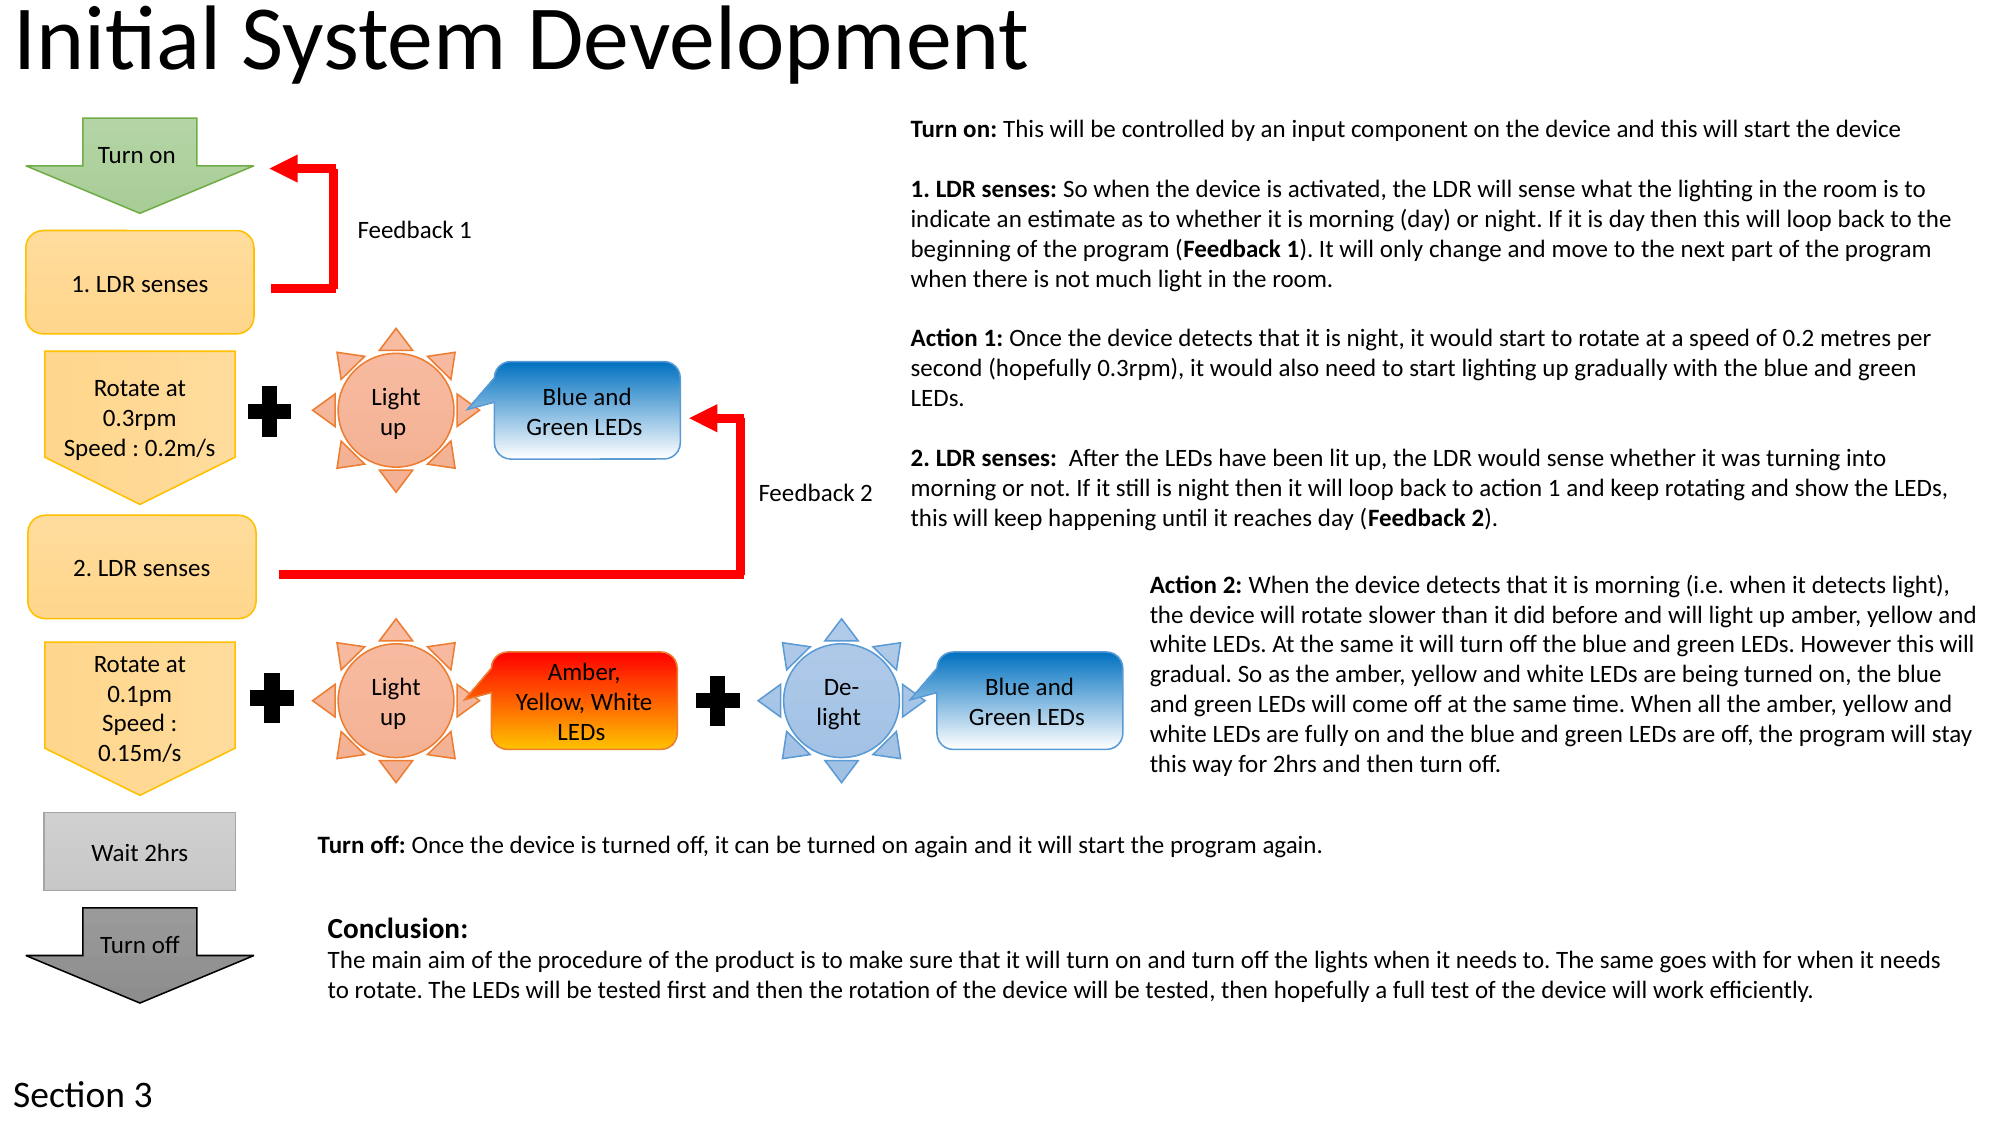

# Initial System Development
Turn on: This will be controlled by an input component on the device and this will start the device

1. LDR senses: So when the device is activated, the LDR will sense what the lighting in the room is to indicate an estimate as to whether it is morning (day) or night. If it is day then this will loop back to the beginning of the program (Feedback 1). It will only change and move to the next part of the program when there is not much light in the room.

Action 1: Once the device detects that it is night, it would start to rotate at a speed of 0.2 metres per second (hopefully 0.3rpm), it would also need to start lighting up gradually with the blue and green LEDs.

2. LDR senses:  After the LEDs have been lit up, the LDR would sense whether it was turning into morning or not. If it still is night then it will loop back to action 1 and keep rotating and show the LEDs, this will keep happening until it reaches day (Feedback 2).
Turn on
Feedback 1
1. LDR senses
Light up

Rotate at 0.3rpm
Speed : 0.2m/s
Blue and Green LEDs

Feedback 2
2. LDR senses
Action 2: When the device detects that it is morning (i.e. when it detects light), the device will rotate slower than it did before and will light up amber, yellow and white LEDs. At the same it will turn off the blue and green LEDs. However this will gradual. So as the amber, yellow and white LEDs are being turned on, the blue and green LEDs will come off at the same time. When all the amber, yellow and white LEDs are fully on and the blue and green LEDs are off, the program will stay this way for 2hrs and then turn off.

Light up
De-light

Rotate at 0.1pm
Speed : 0.15m/s
Blue and Green LEDs
Amber, Yellow, White LEDs

Wait 2hrs
Turn off: Once the device is turned off, it can be turned on again and it will start the program again.
Conclusion:
The main aim of the procedure of the product is to make sure that it will turn on and turn off the lights when it needs to. The same goes with for when it needs to rotate. The LEDs will be tested first and then the rotation of the device will be tested, then hopefully a full test of the device will work efficiently.

Turn off
Section 3